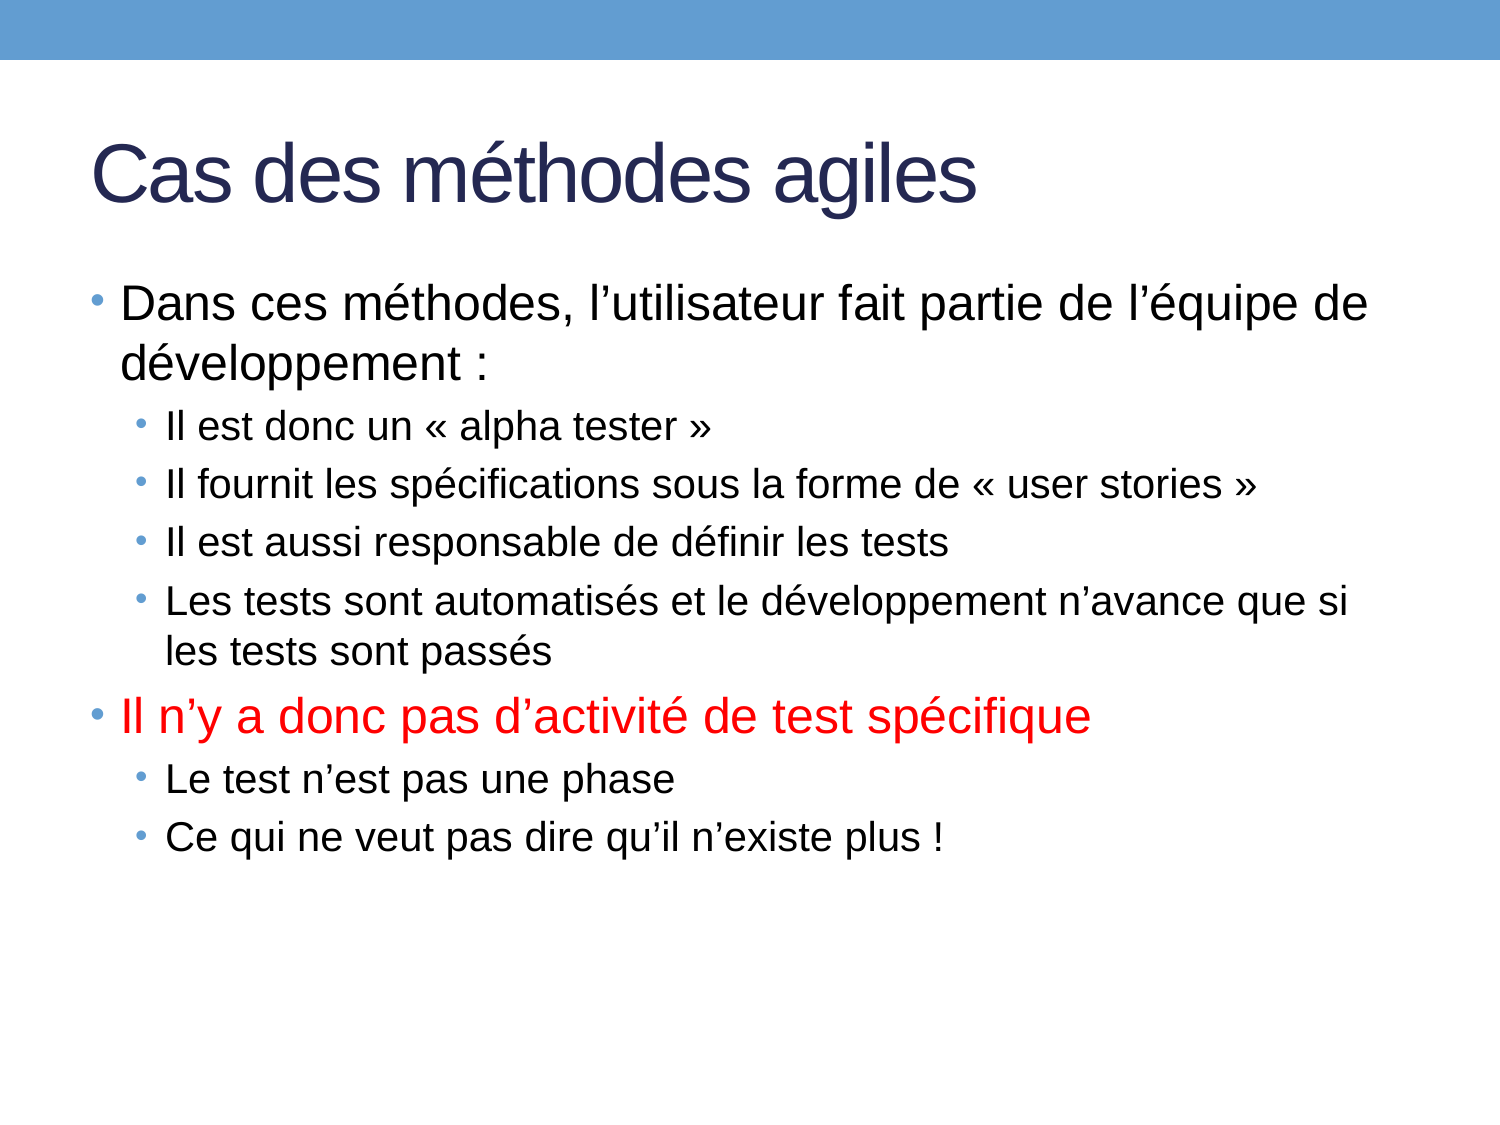

# Cas des méthodes agiles
Dans ces méthodes, l’utilisateur fait partie de l’équipe de développement :
Il est donc un « alpha tester »
Il fournit les spécifications sous la forme de « user stories »
Il est aussi responsable de définir les tests
Les tests sont automatisés et le développement n’avance que si les tests sont passés
Il n’y a donc pas d’activité de test spécifique
Le test n’est pas une phase
Ce qui ne veut pas dire qu’il n’existe plus !